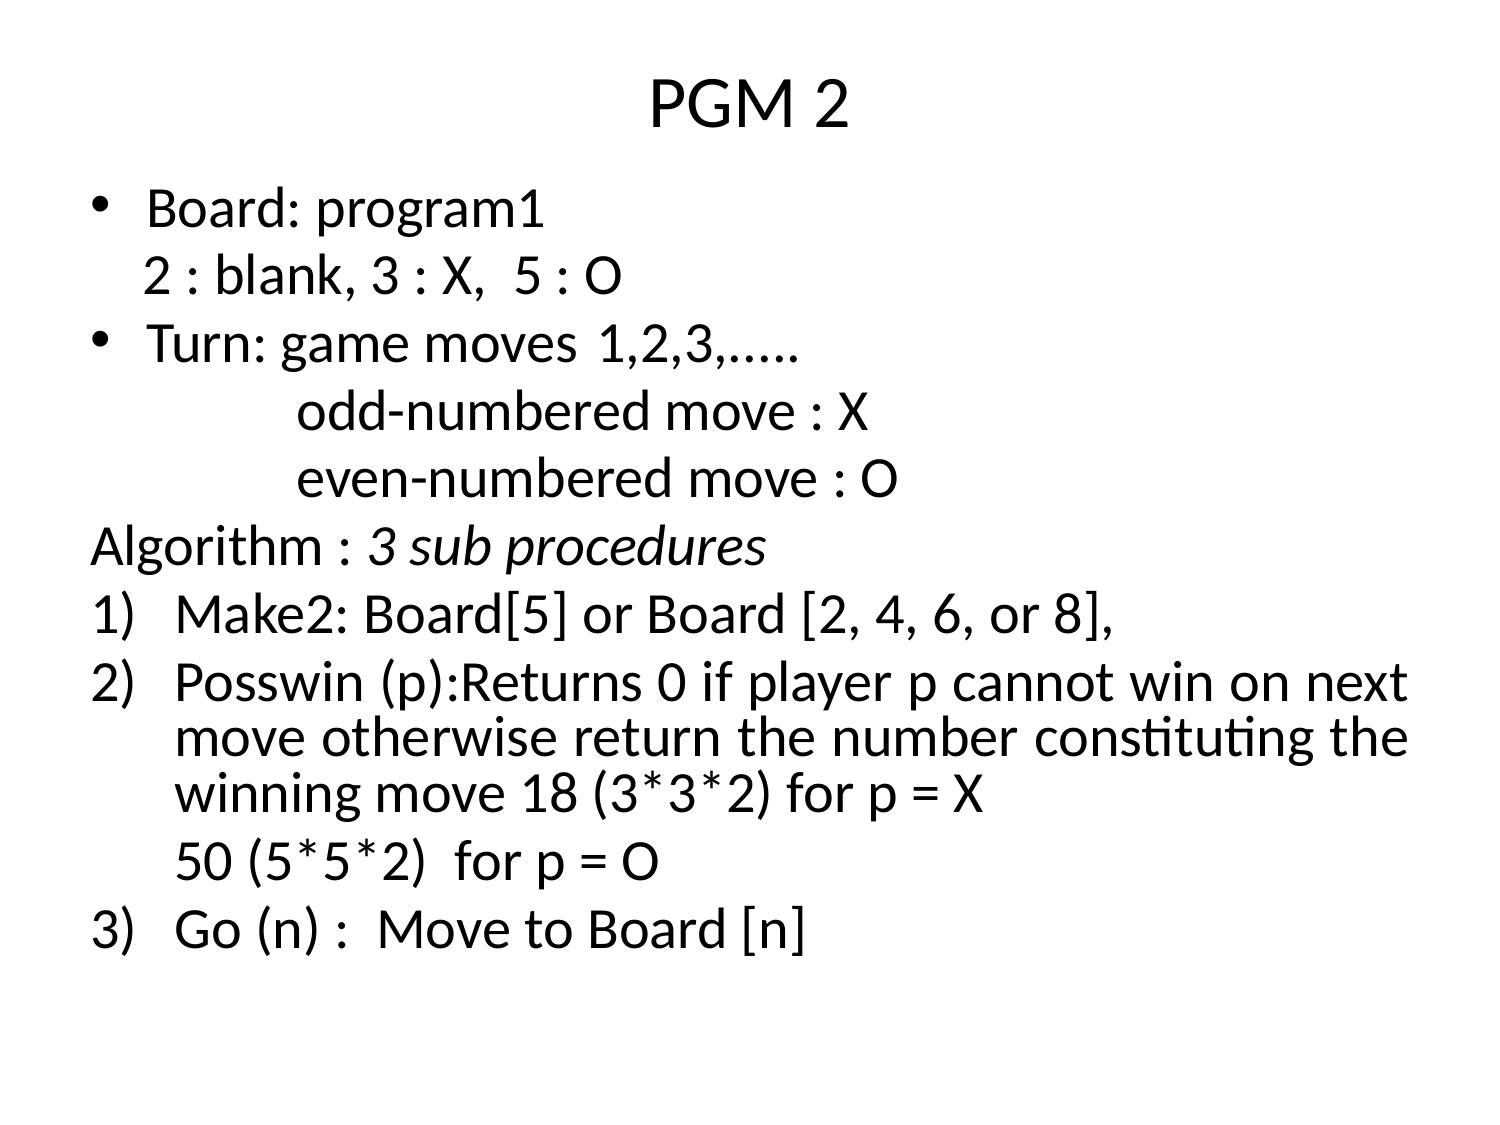

# PGM 2
Board: program1
    2 : blank, 3 : X,  5 : O
Turn: game moves	1,2,3,.....
		odd-numbered move : X
		even-numbered move : O
Algorithm : 3 sub procedures
Make2: Board[5] or Board [2, 4, 6, or 8],
Posswin (p):Returns 0 if player p cannot win on next move otherwise return the number constituting the winning move 18 (3*3*2) for p = X
	50 (5*5*2)  for p = O
3)	Go (n) :  Move to Board [n]